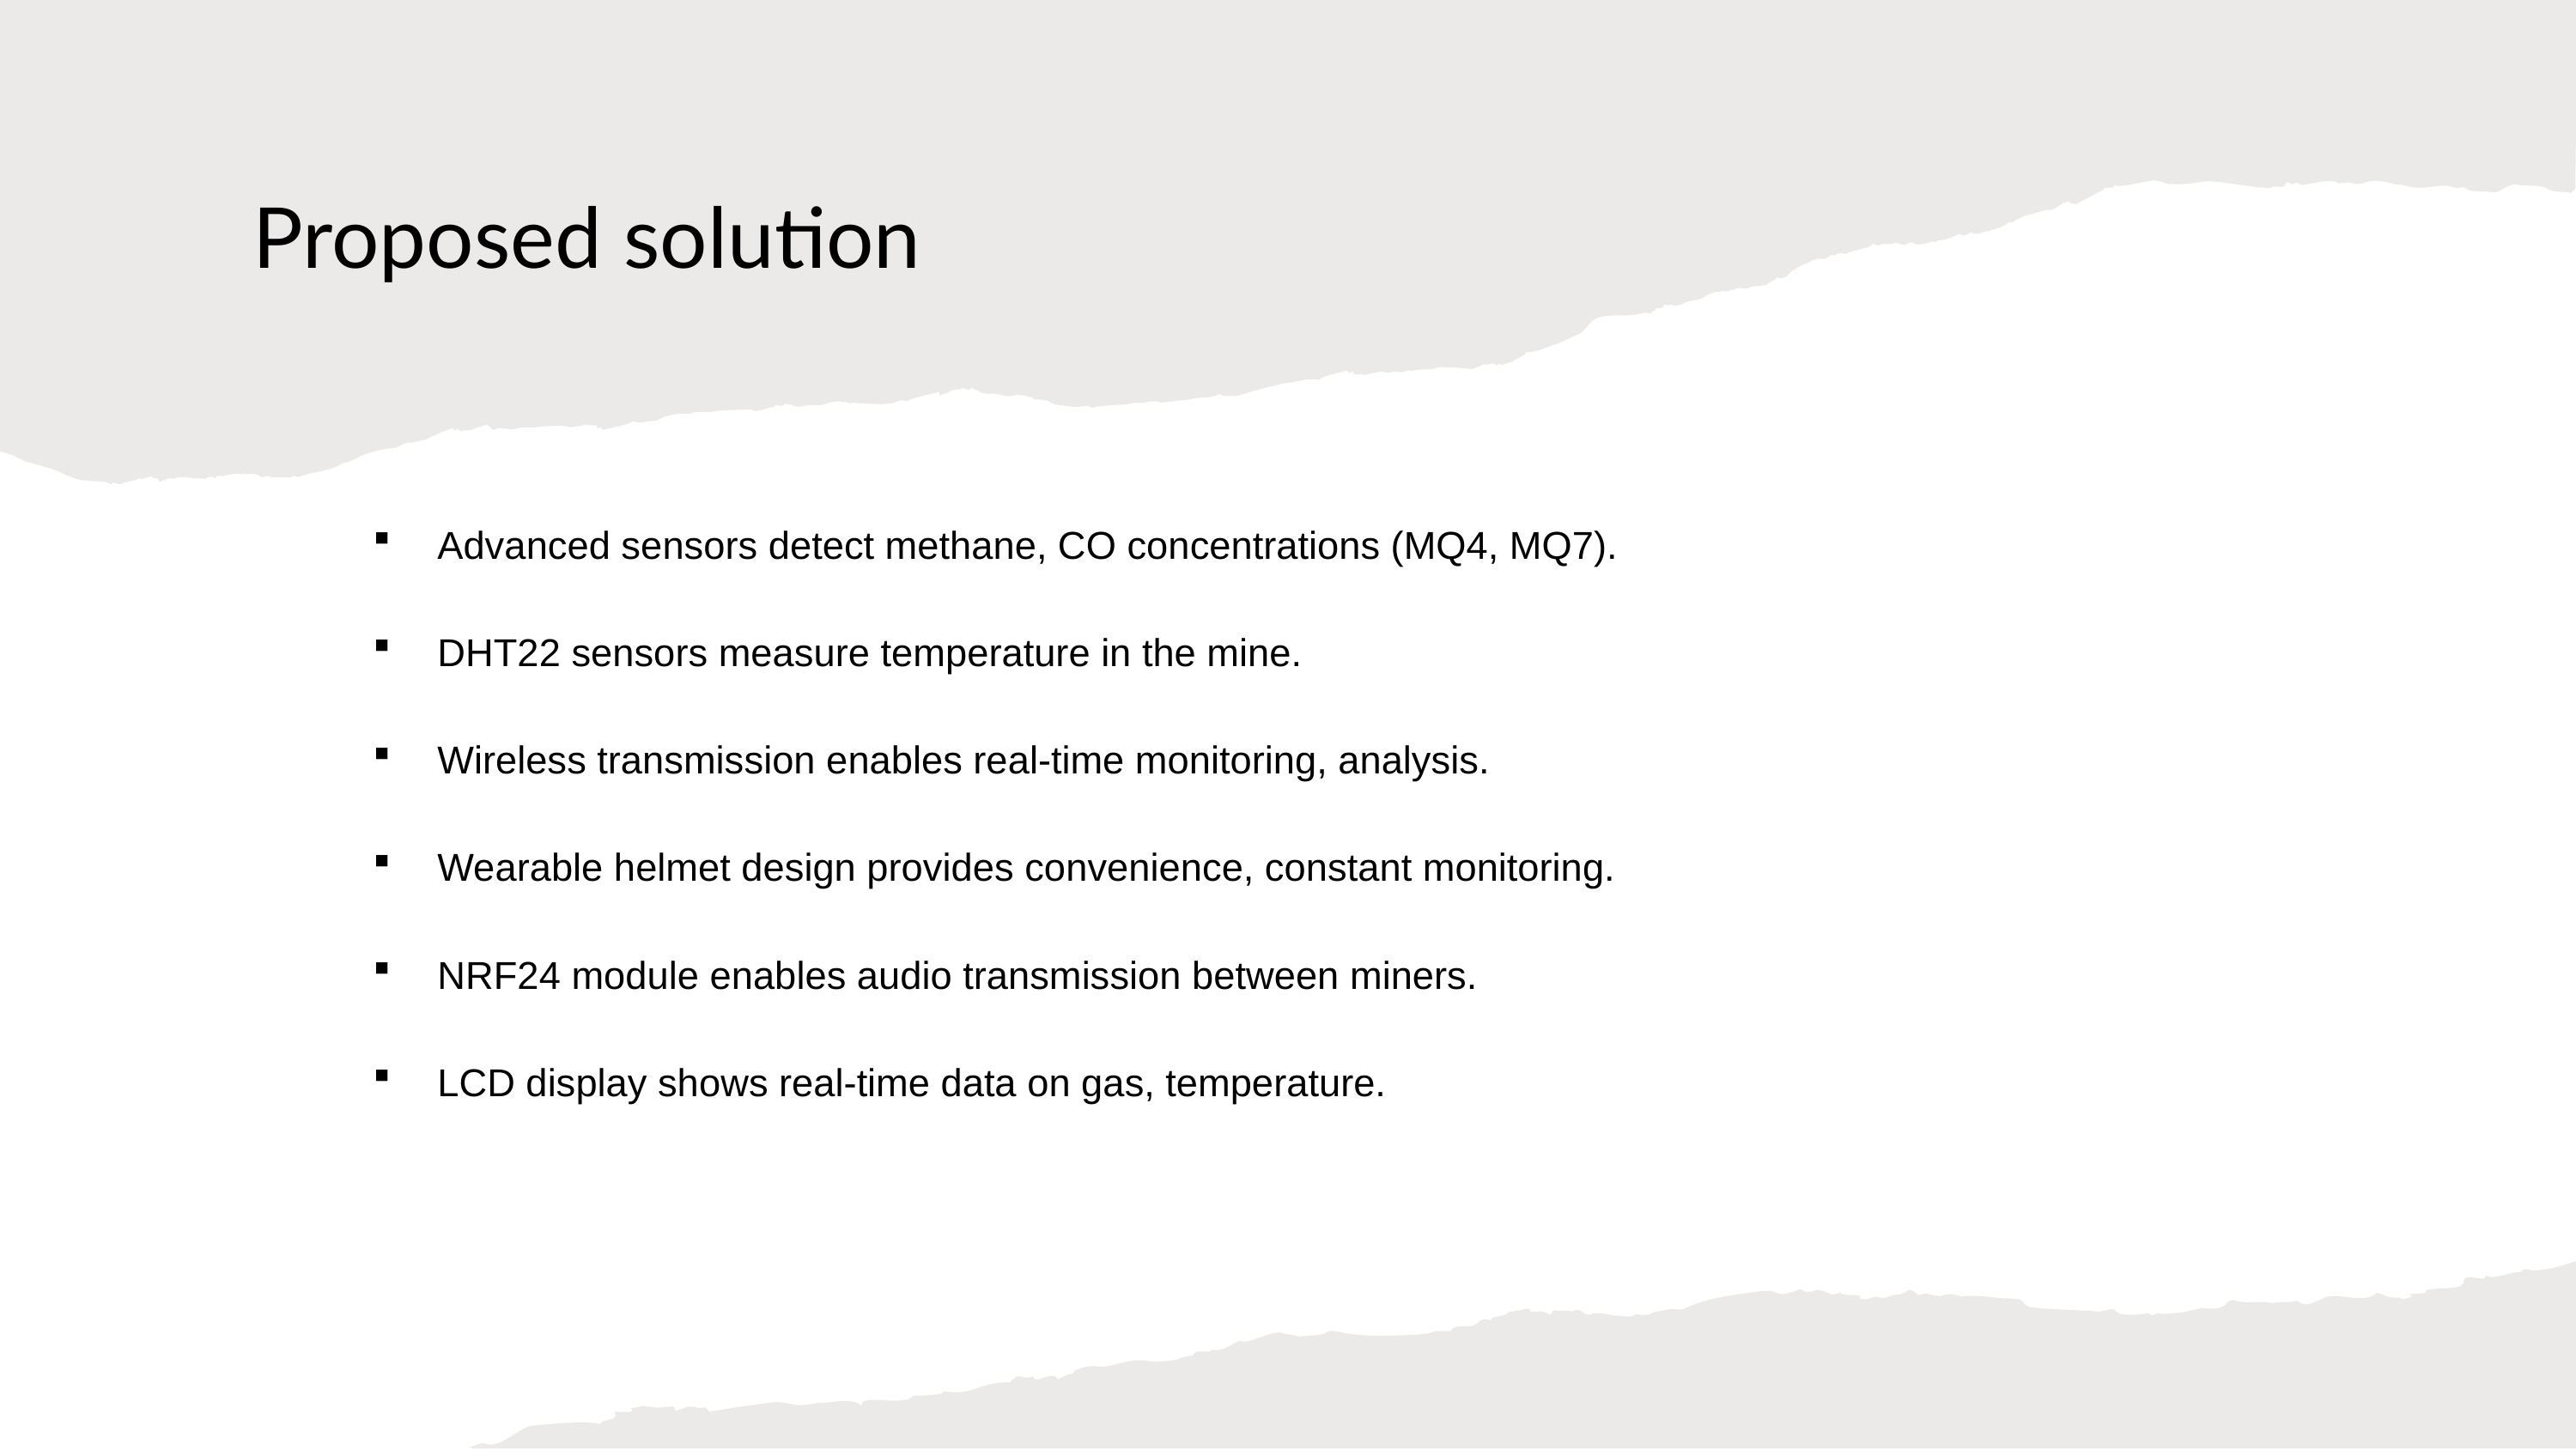

Proposed solution
Advanced sensors detect methane, CO concentrations (MQ4, MQ7).
DHT22 sensors measure temperature in the mine.
Wireless transmission enables real-time monitoring, analysis.
Wearable helmet design provides convenience, constant monitoring.
NRF24 module enables audio transmission between miners.
LCD display shows real-time data on gas, temperature.